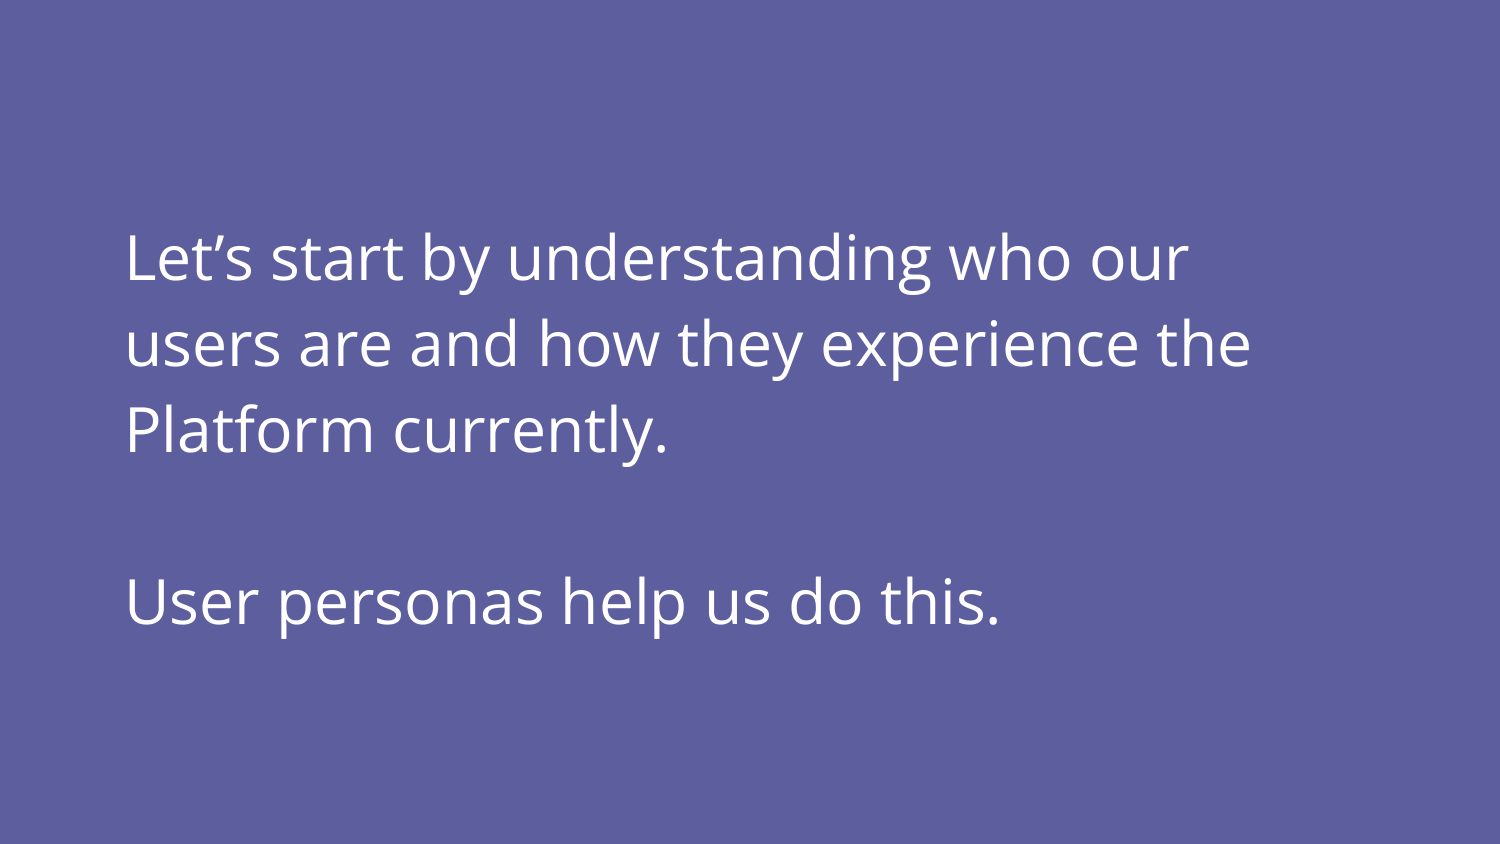

Let’s start by understanding who our
users are and how they experience the Platform currently.

User personas help us do this.